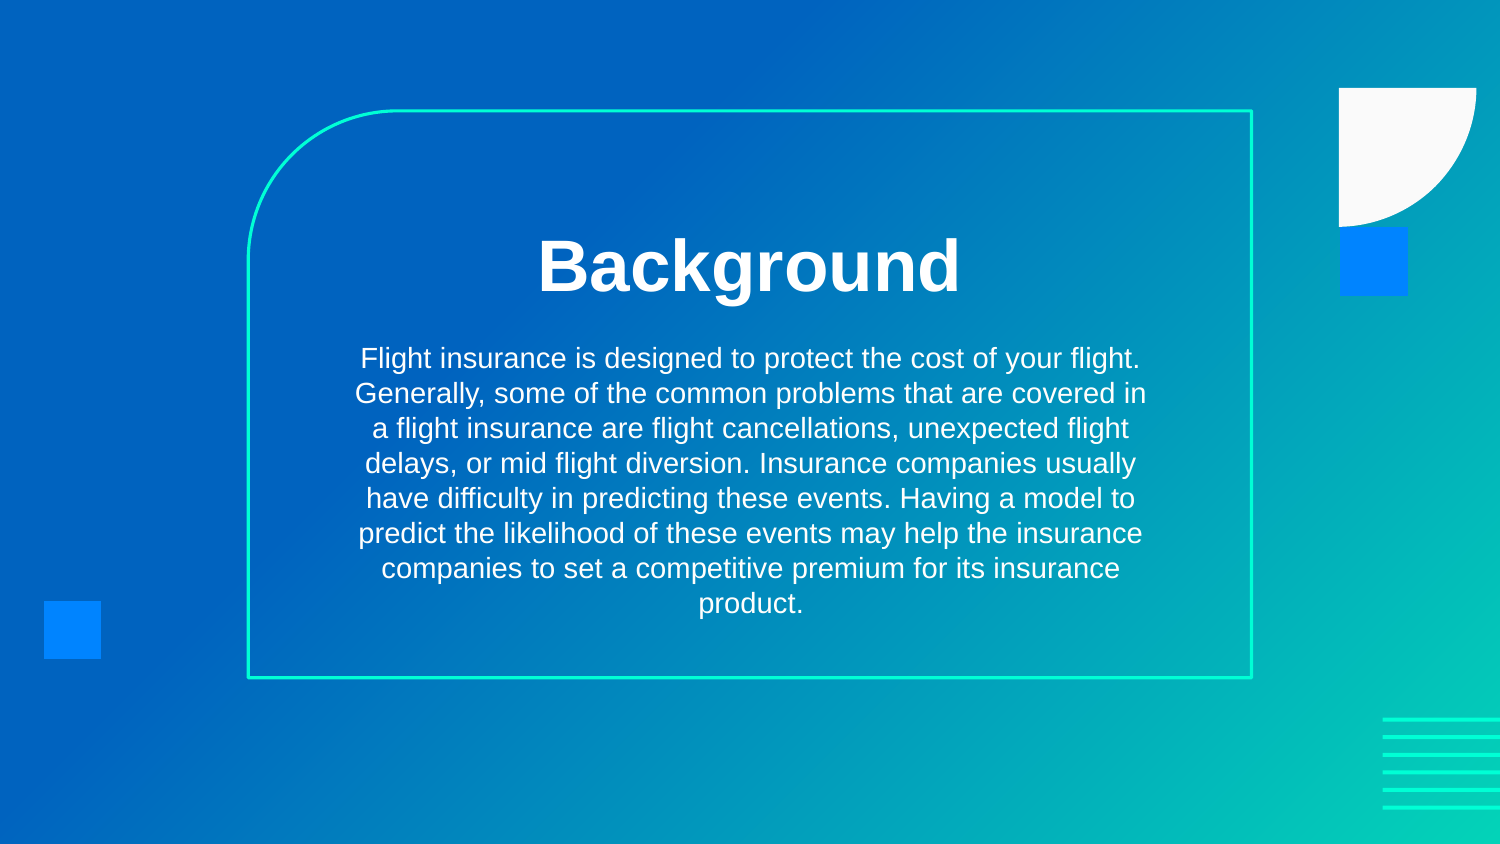

# Background
Flight insurance is designed to protect the cost of your flight. Generally, some of the common problems that are covered in a flight insurance are flight cancellations, unexpected flight delays, or mid flight diversion. Insurance companies usually have difficulty in predicting these events. Having a model to predict the likelihood of these events may help the insurance companies to set a competitive premium for its insurance product.